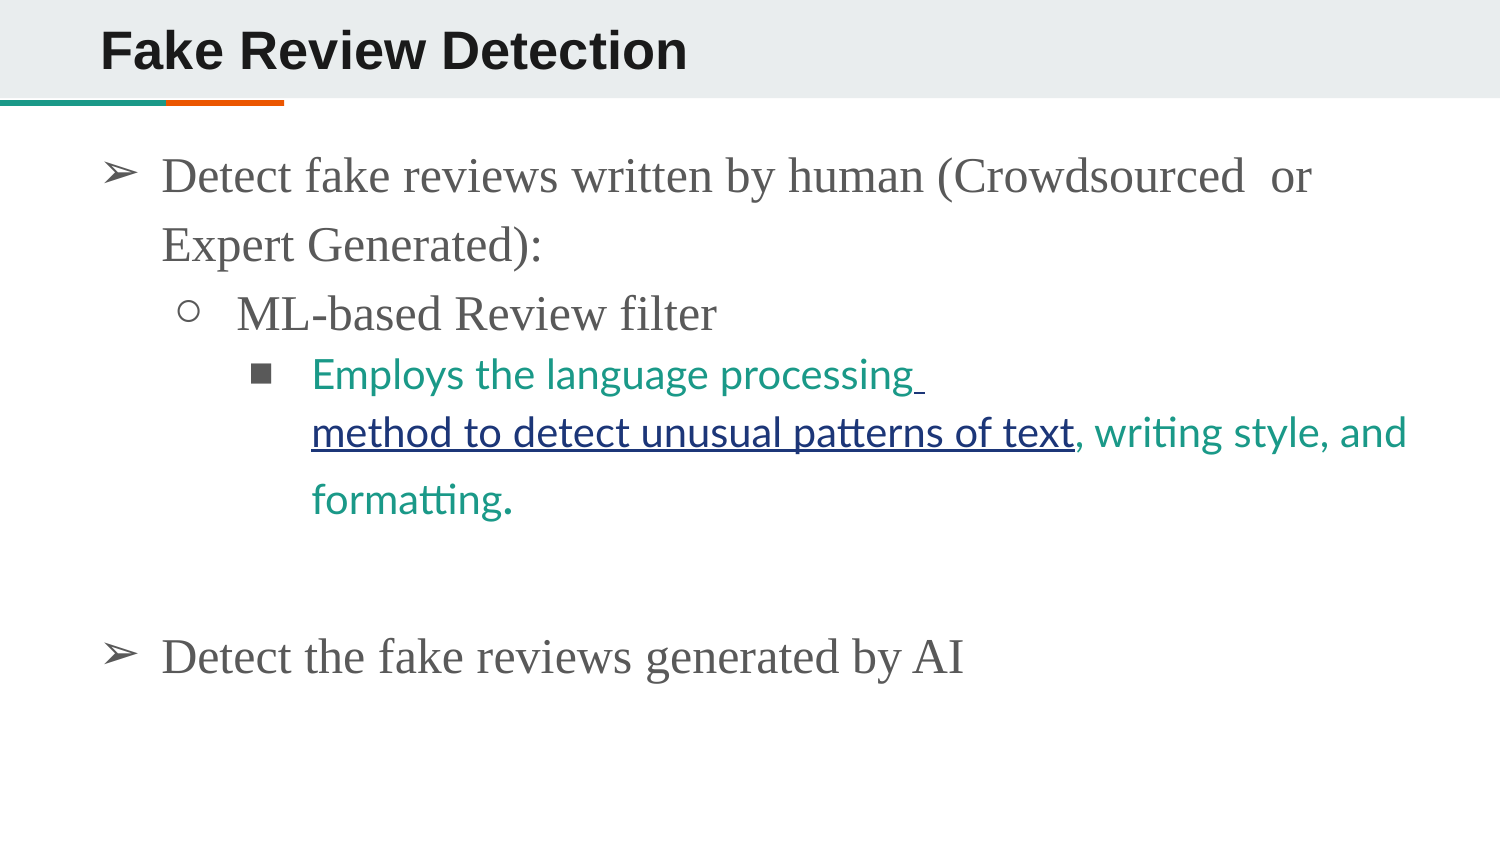

# Fake Review Detection
Detect fake reviews written by human (Crowdsourced  or Expert Generated):
ML-based Review filter
Employs the language processing method to detect unusual patterns of text, writing style, and formatting.

Detect the fake reviews generated by AI